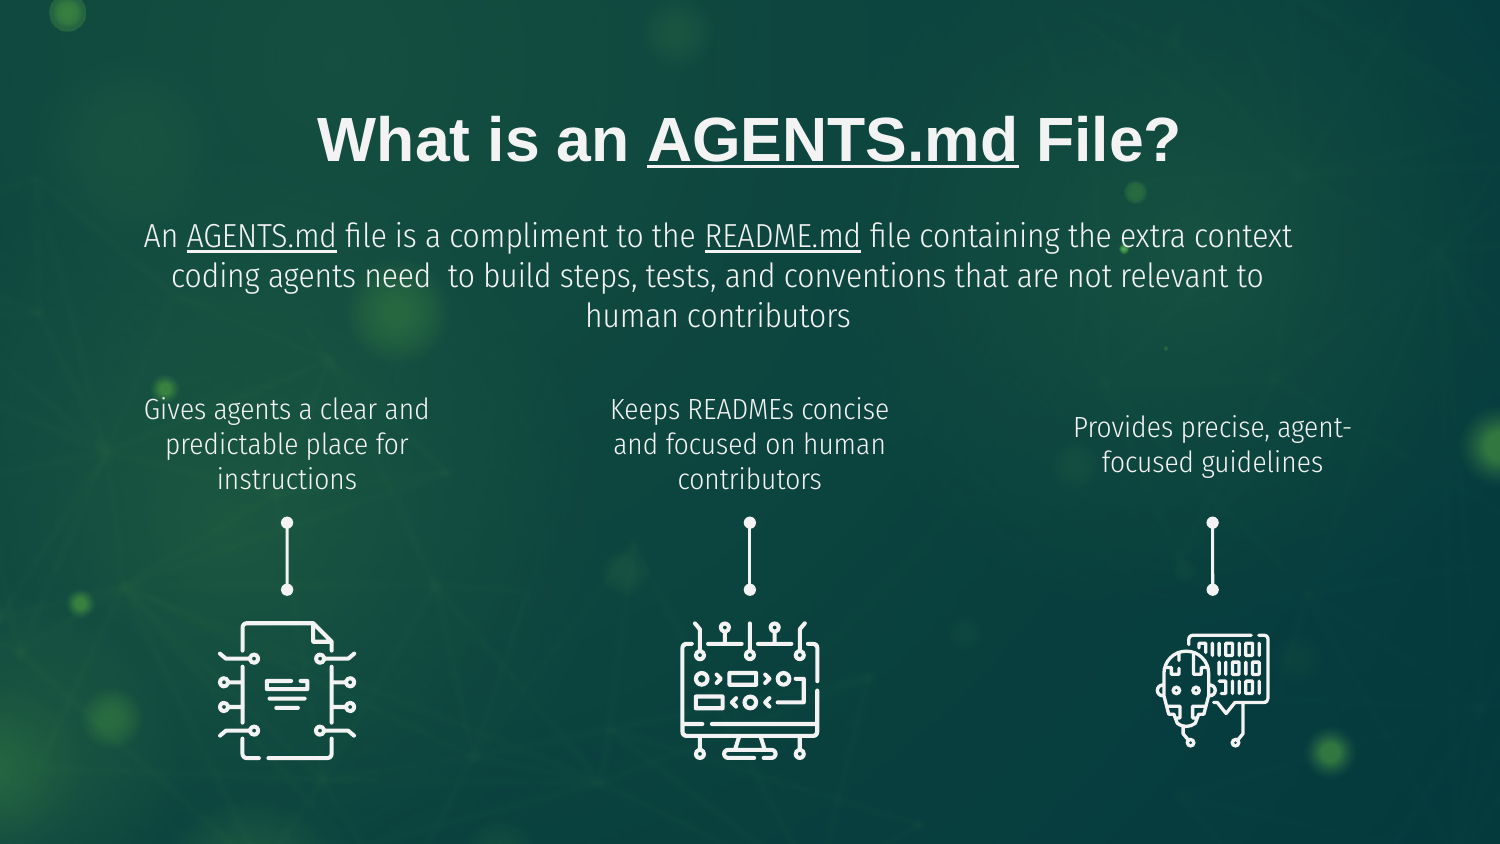

What is an AGENTS.md File?
An AGENTS.md file is a compliment to the README.md file containing the extra context coding agents need  to build steps, tests, and conventions that are not relevant to human contributors
Gives agents a clear and predictable place for instructions
Keeps READMEs concise and focused on human contributors
Provides precise, agent-focused guidelines